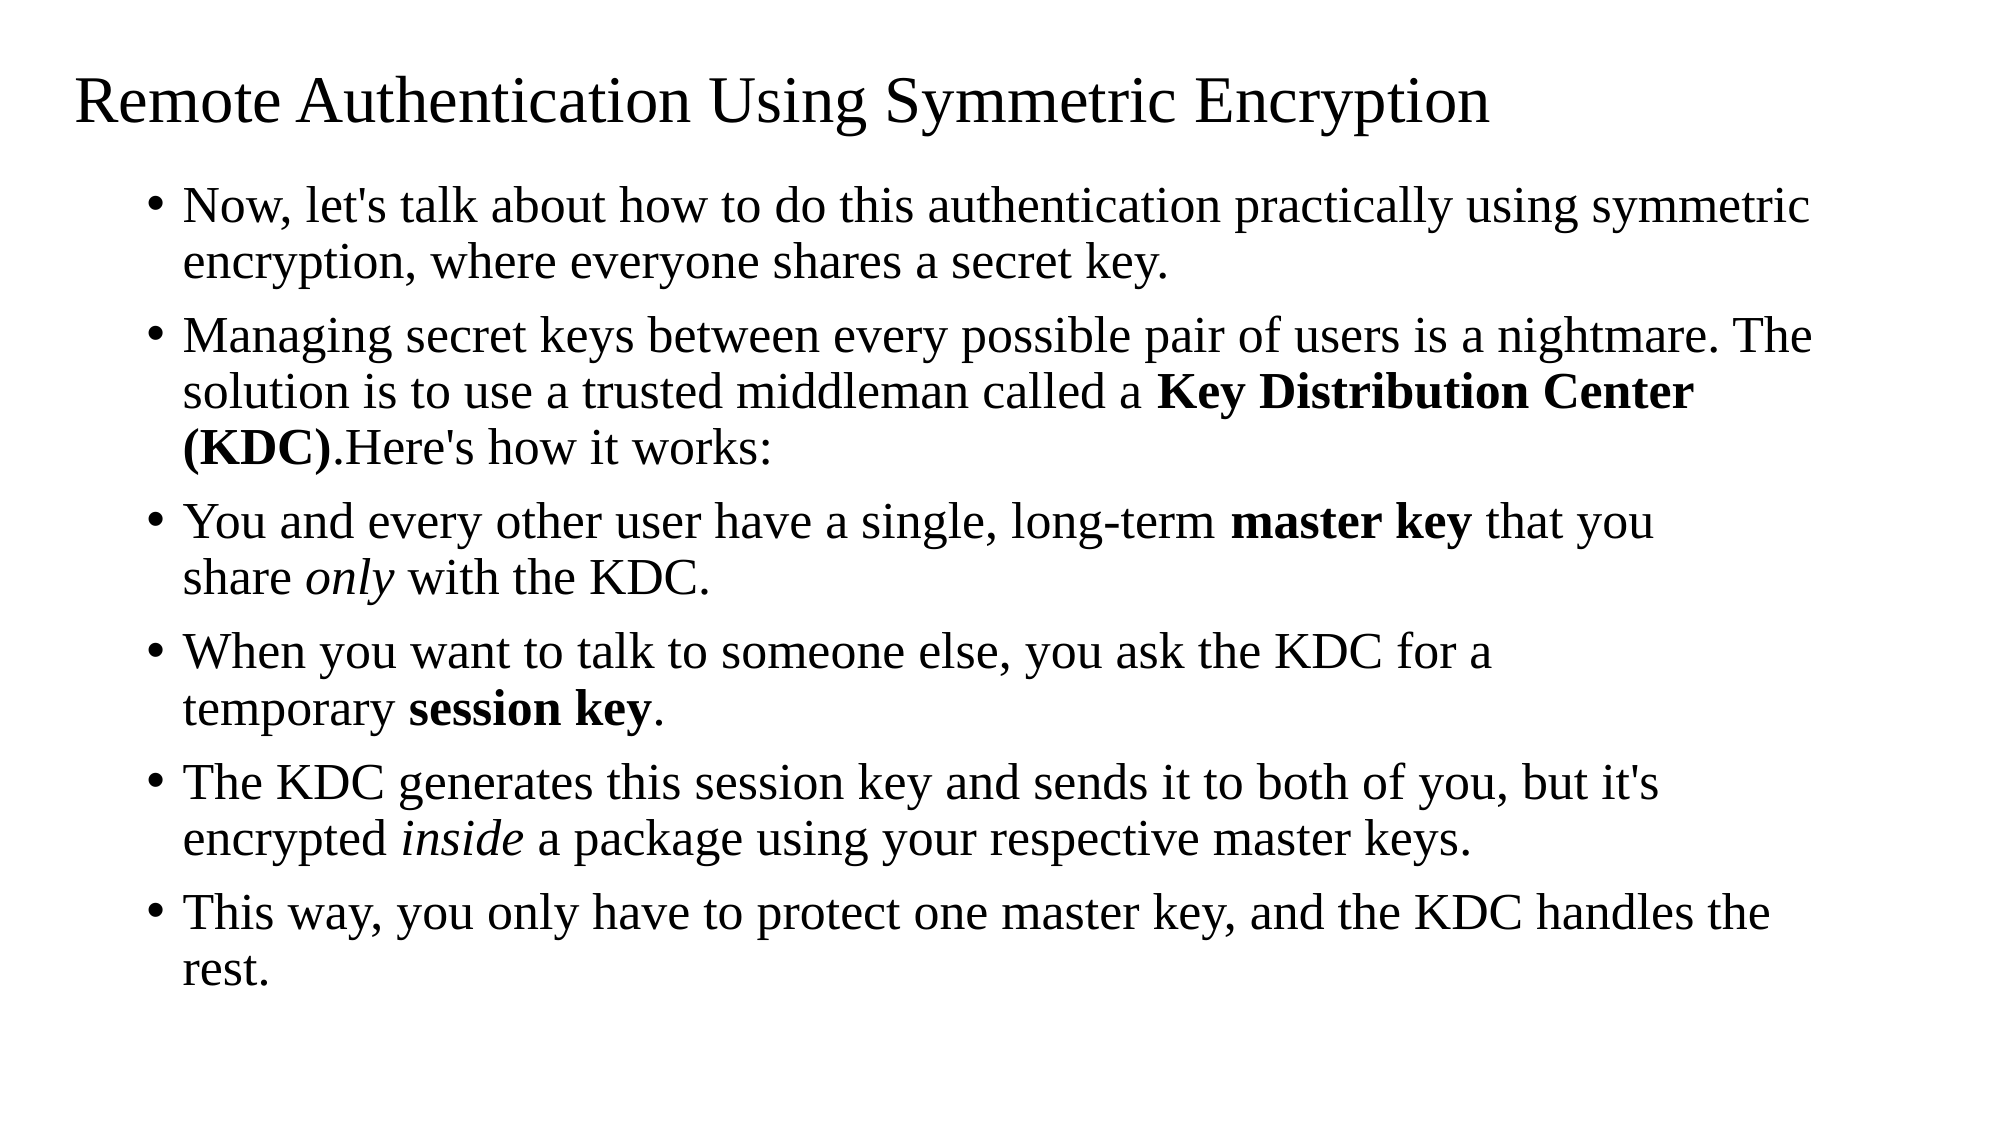

# Remote Authentication Using Symmetric Encryption
Now, let's talk about how to do this authentication practically using symmetric encryption, where everyone shares a secret key.
Managing secret keys between every possible pair of users is a nightmare. The solution is to use a trusted middleman called a Key Distribution Center (KDC).Here's how it works:
You and every other user have a single, long-term master key that you share only with the KDC.
When you want to talk to someone else, you ask the KDC for a temporary session key.
The KDC generates this session key and sends it to both of you, but it's encrypted inside a package using your respective master keys.
This way, you only have to protect one master key, and the KDC handles the rest.